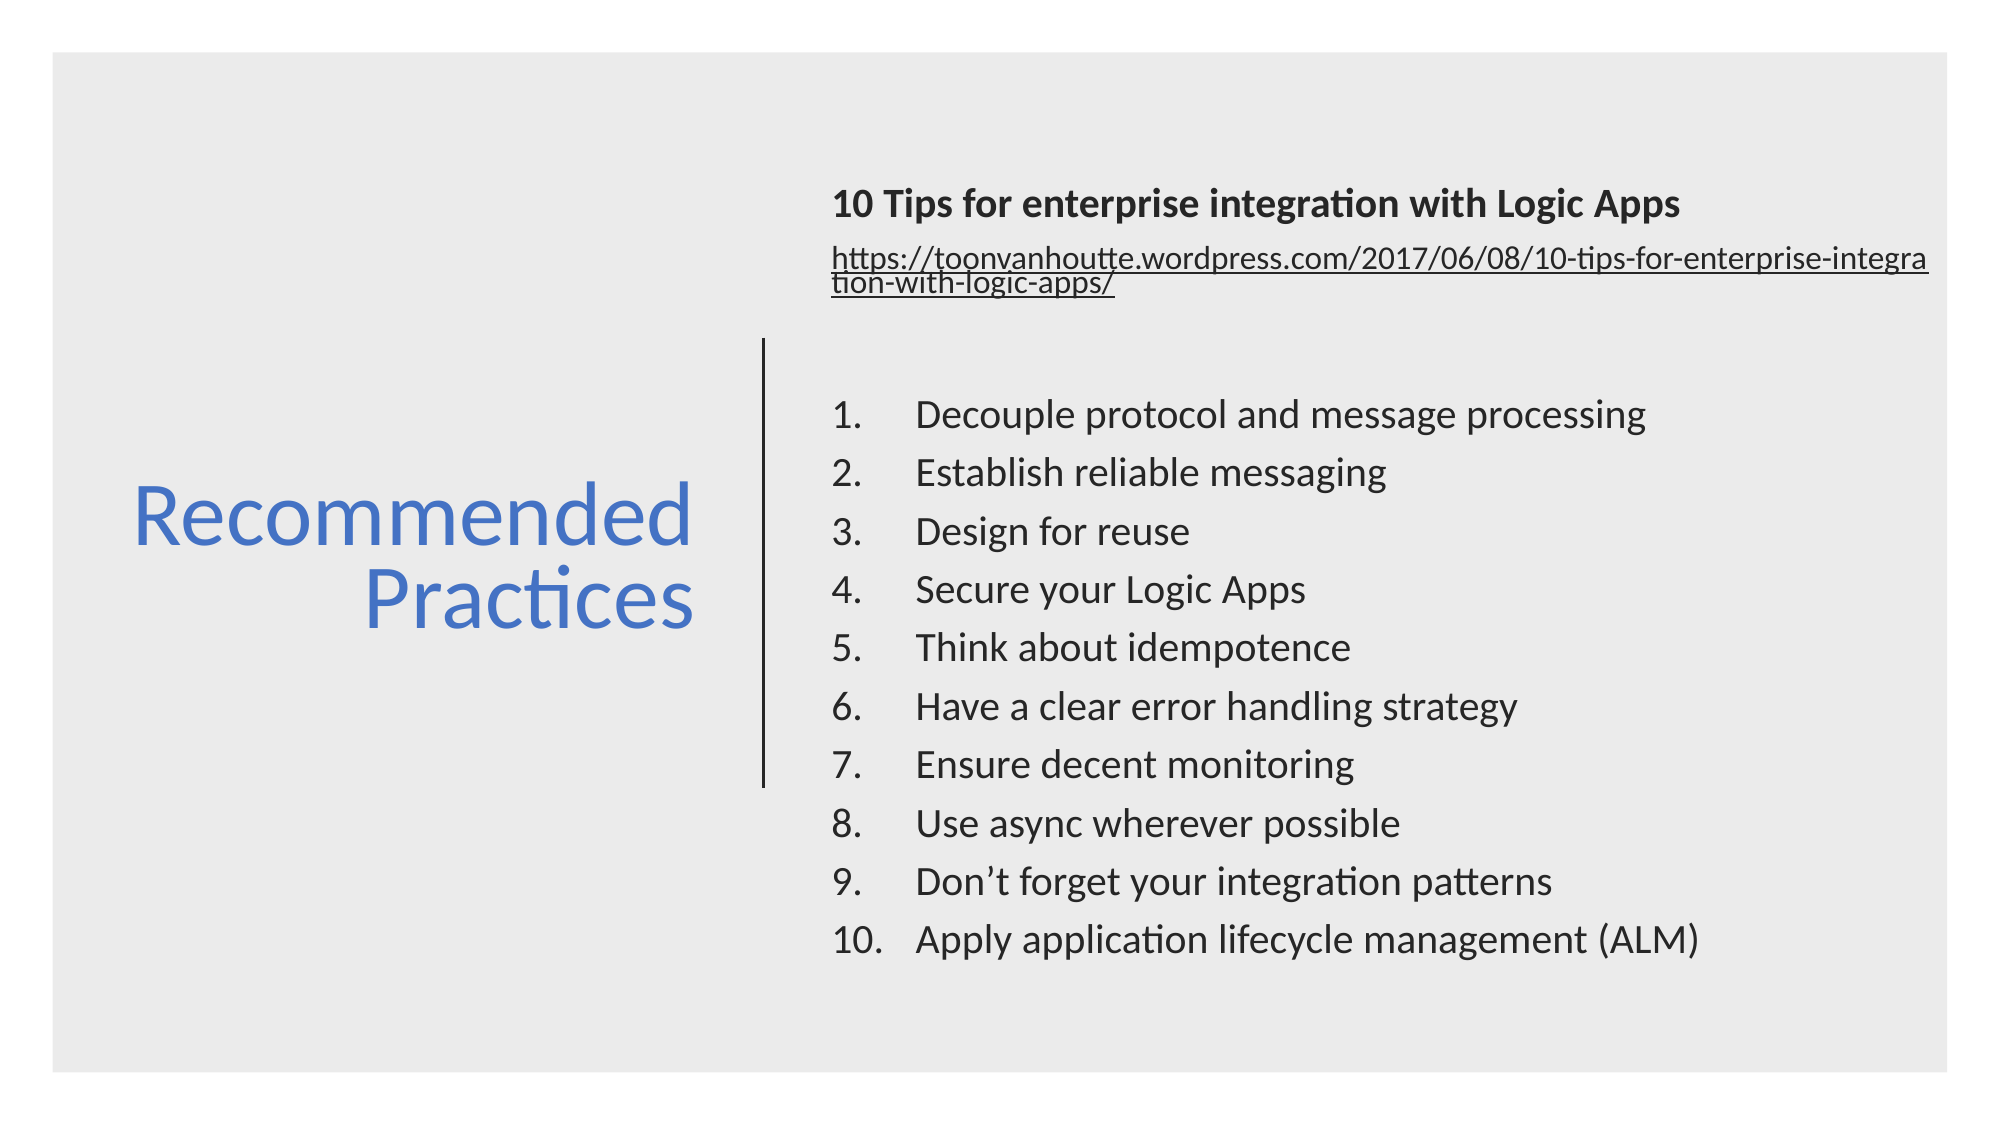

10 Tips for enterprise integration with Logic Apps
https://toonvanhoutte.wordpress.com/2017/06/08/10-tips-for-enterprise-integration-with-logic-apps/

Decouple protocol and message processing
Establish reliable messaging
Design for reuse
Secure your Logic Apps
Think about idempotence
Have a clear error handling strategy
Ensure decent monitoring
Use async wherever possible
Don’t forget your integration patterns
Apply application lifecycle management (ALM)
# Recommended Practices